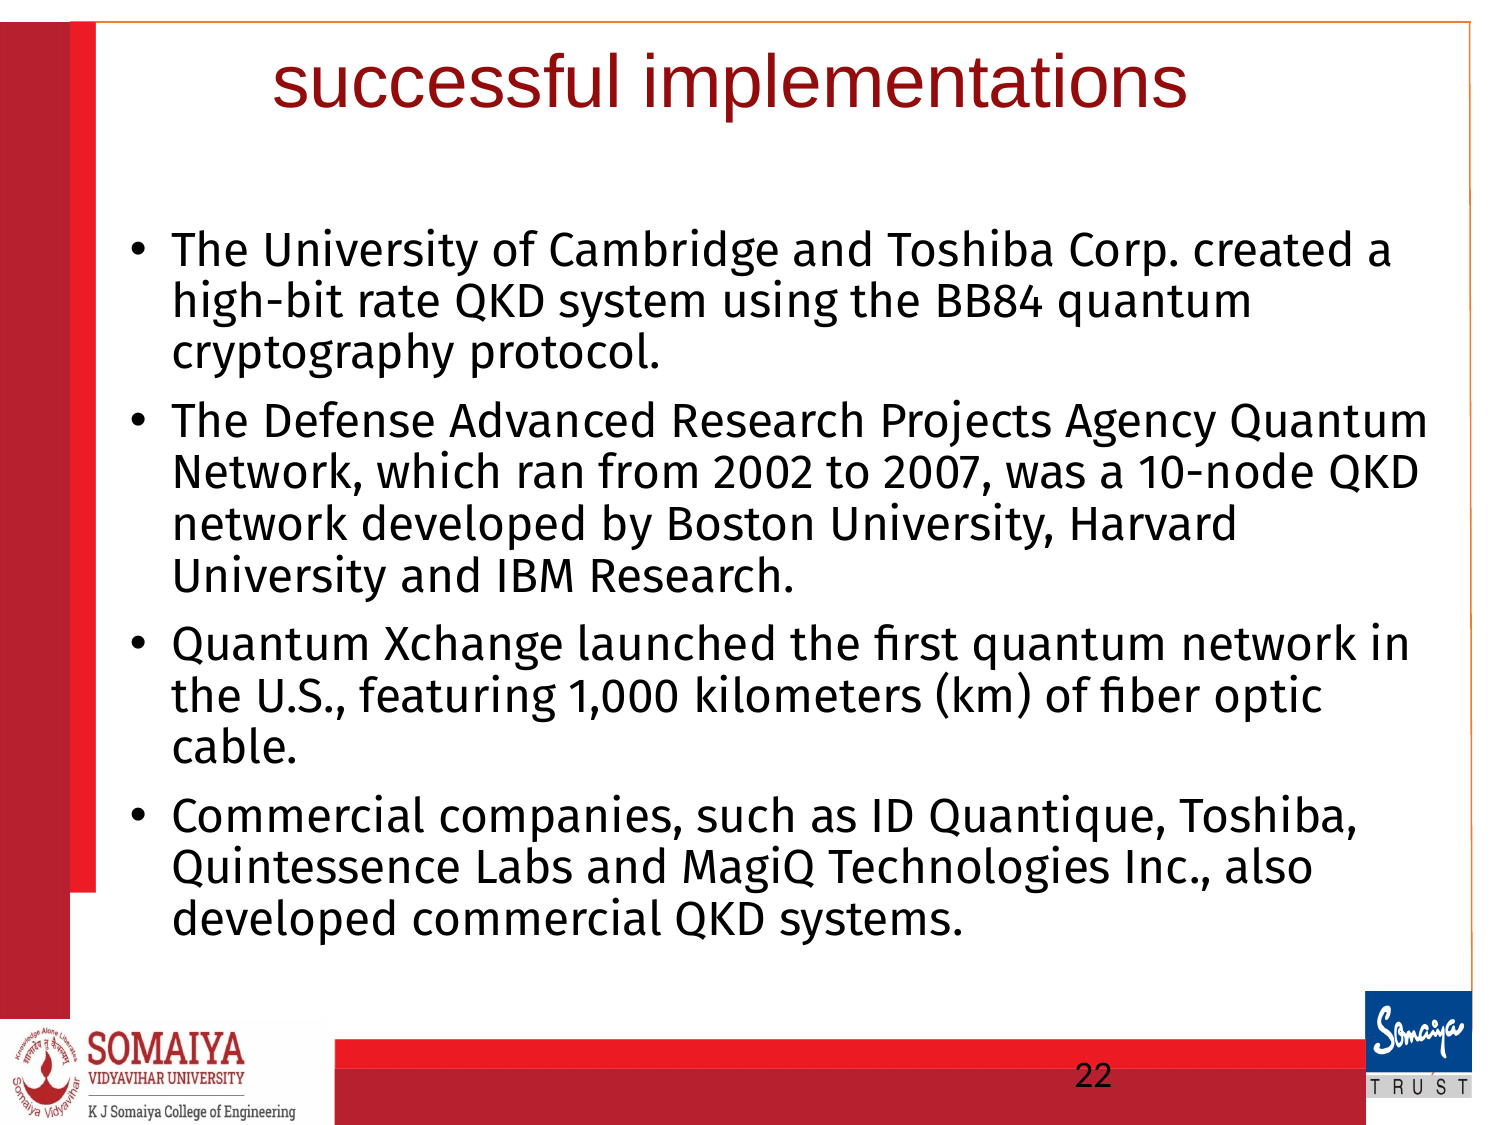

# successful implementations
The University of Cambridge and Toshiba Corp. created a high-bit rate QKD system using the BB84 quantum cryptography protocol.
The Defense Advanced Research Projects Agency Quantum Network, which ran from 2002 to 2007, was a 10-node QKD network developed by Boston University, Harvard University and IBM Research.
Quantum Xchange launched the first quantum network in the U.S., featuring 1,000 kilometers (km) of fiber optic cable.
Commercial companies, such as ID Quantique, Toshiba, Quintessence Labs and MagiQ Technologies Inc., also developed commercial QKD systems.
22